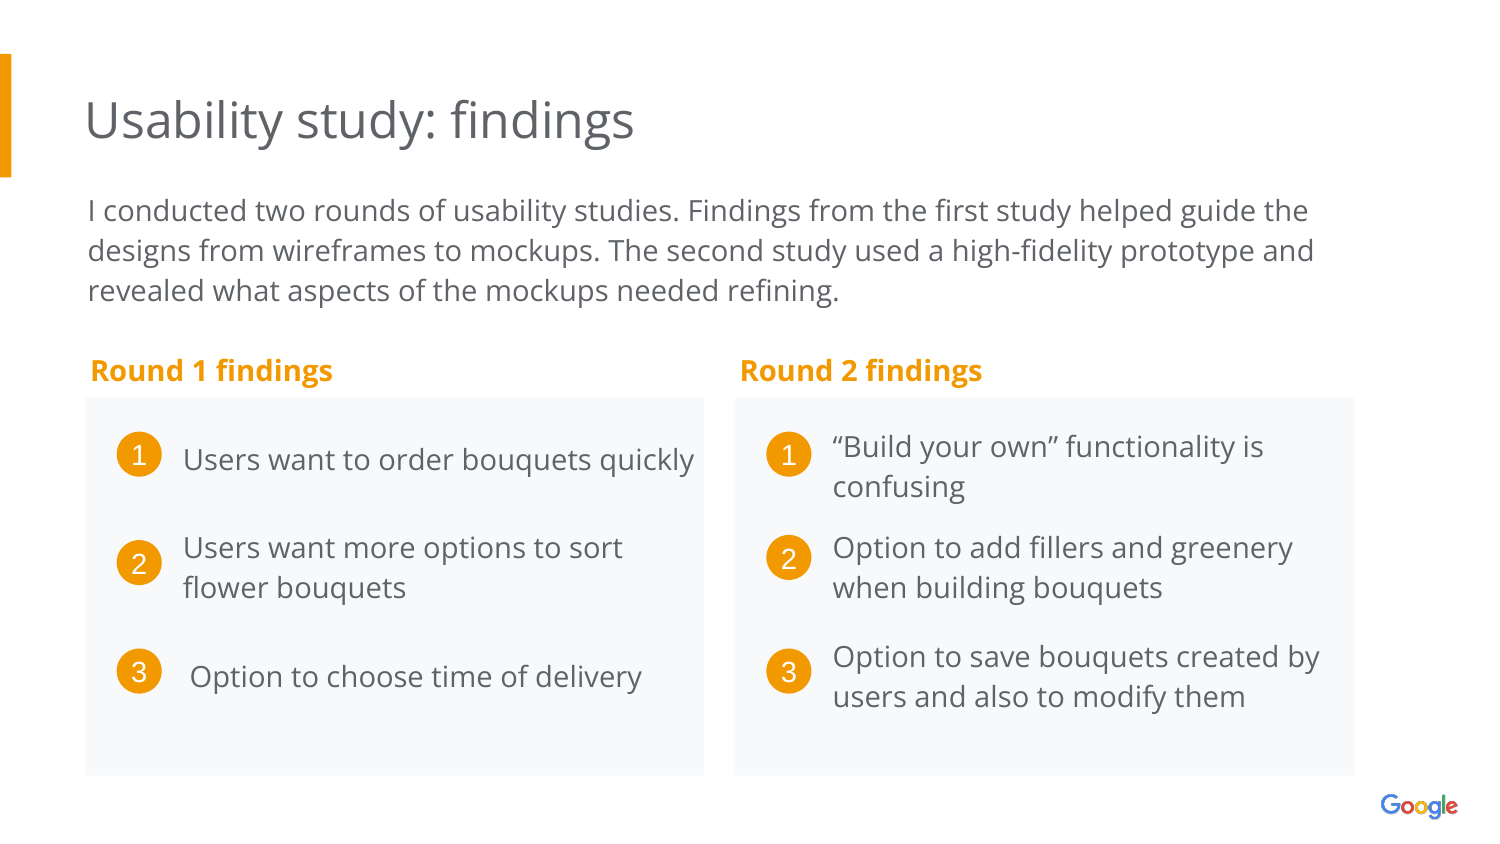

Usability study: findings
I conducted two rounds of usability studies. Findings from the first study helped guide the designs from wireframes to mockups. The second study used a high-fidelity prototype and revealed what aspects of the mockups needed refining.
Round 1 findings
Round 2 findings

“Build your own” functionality is confusing
Users want to order bouquets quickly
1
1
Users want more options to sort flower bouquets
Option to add fillers and greenery when building bouquets
2
2
Option to save bouquets created by users and also to modify them
Option to choose time of delivery
3
3